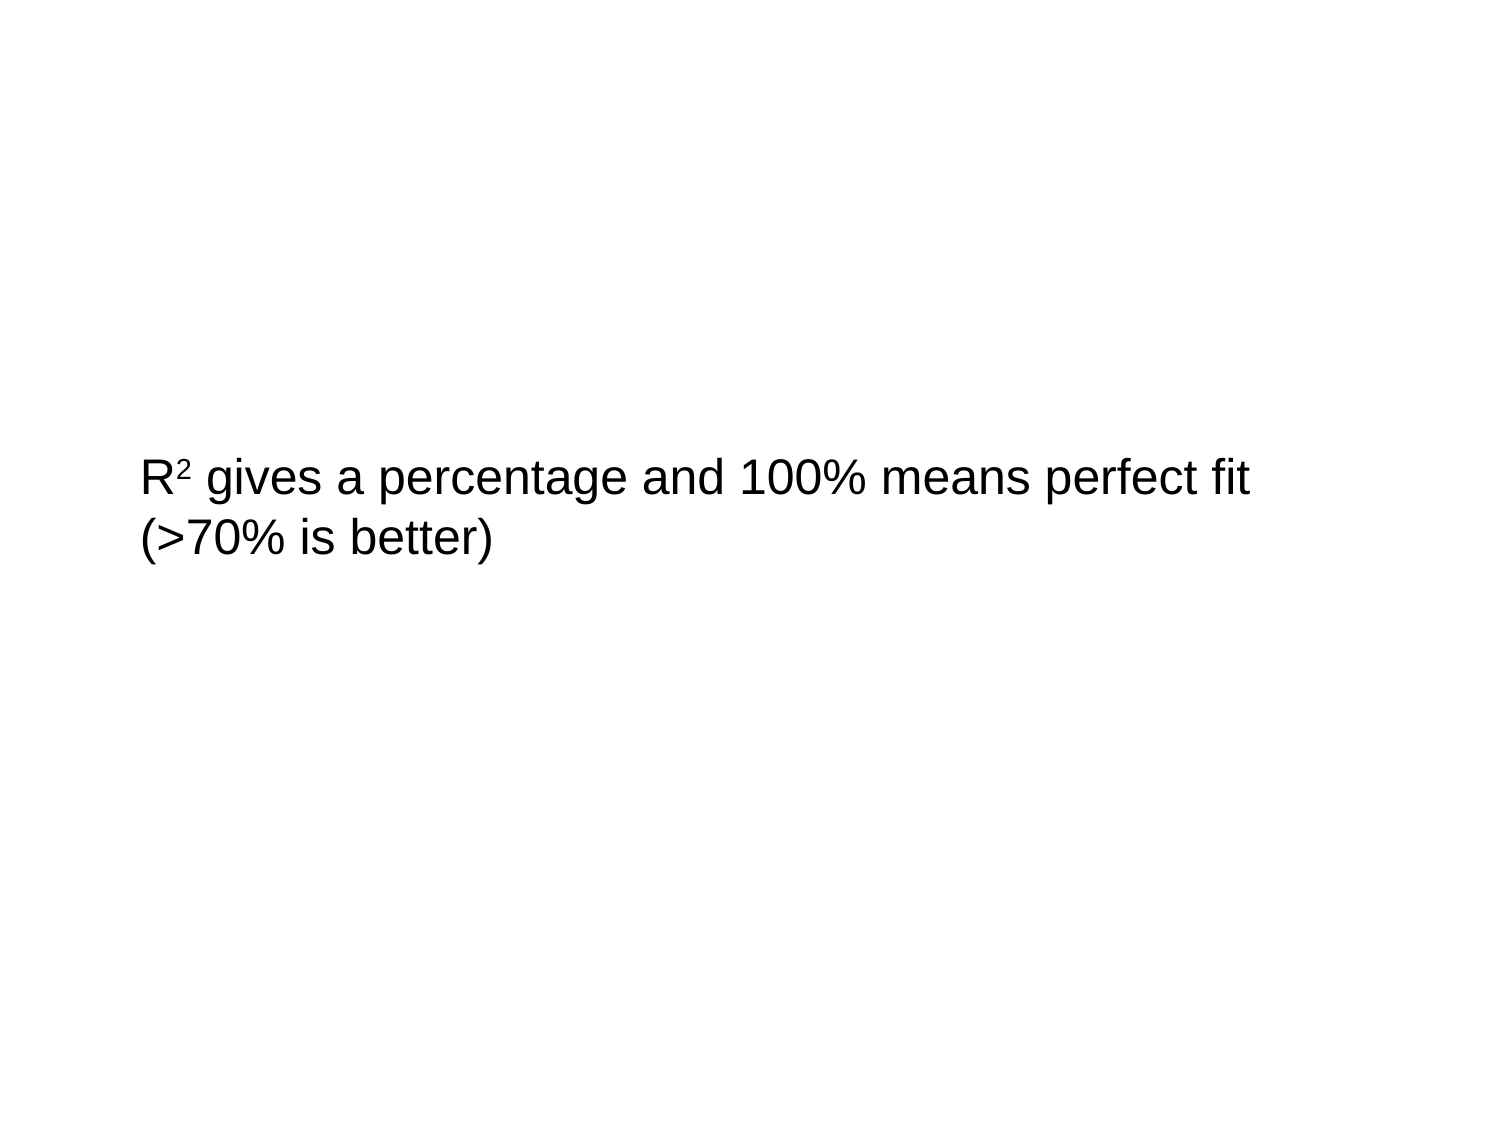

R2 gives a percentage and 100% means perfect fit (>70% is better)